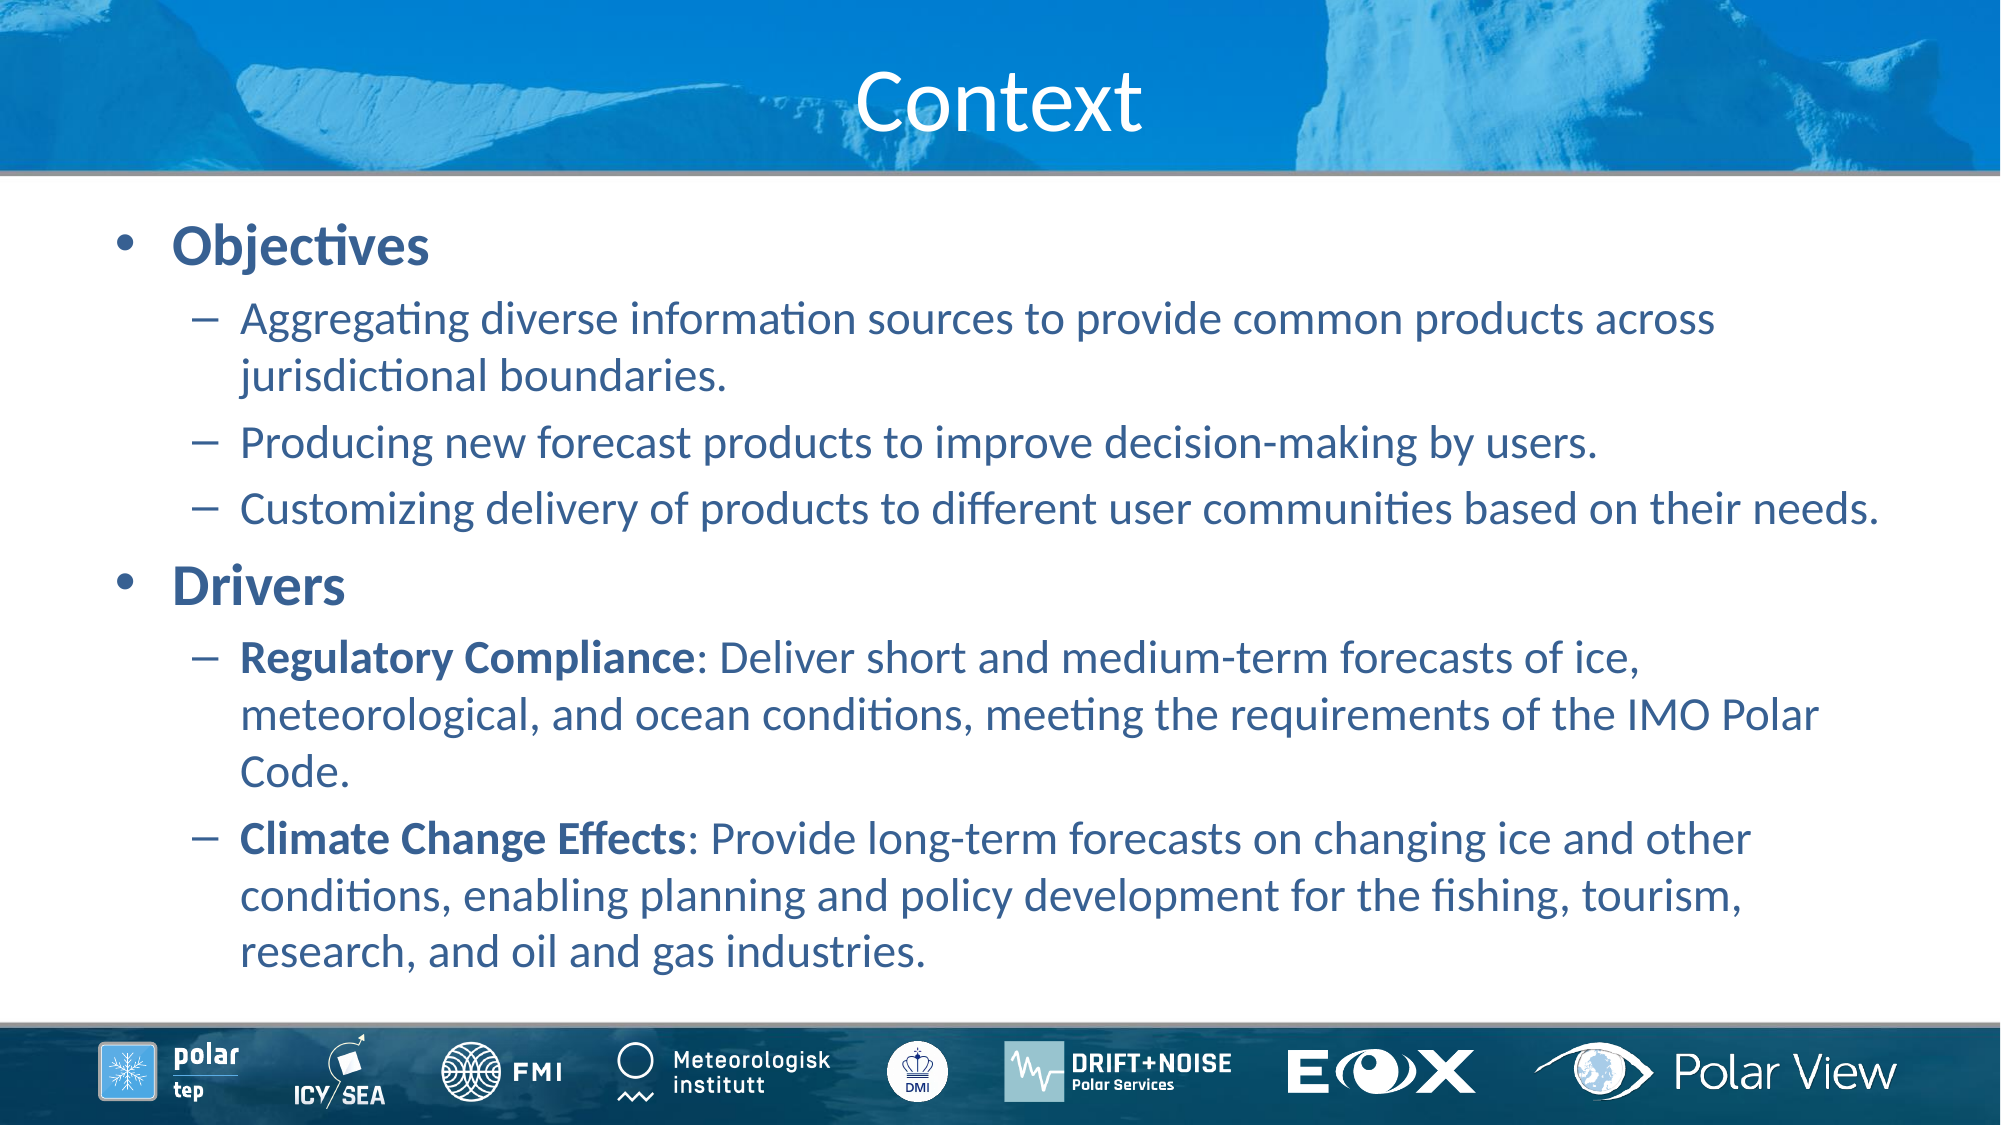

# Context
Objectives
Aggregating diverse information sources to provide common products across jurisdictional boundaries.
Producing new forecast products to improve decision-making by users.
Customizing delivery of products to different user communities based on their needs.
Drivers
Regulatory Compliance: Deliver short and medium-term forecasts of ice, meteorological, and ocean conditions, meeting the requirements of the IMO Polar Code.
Climate Change Effects: Provide long-term forecasts on changing ice and other conditions, enabling planning and policy development for the fishing, tourism, research, and oil and gas industries.